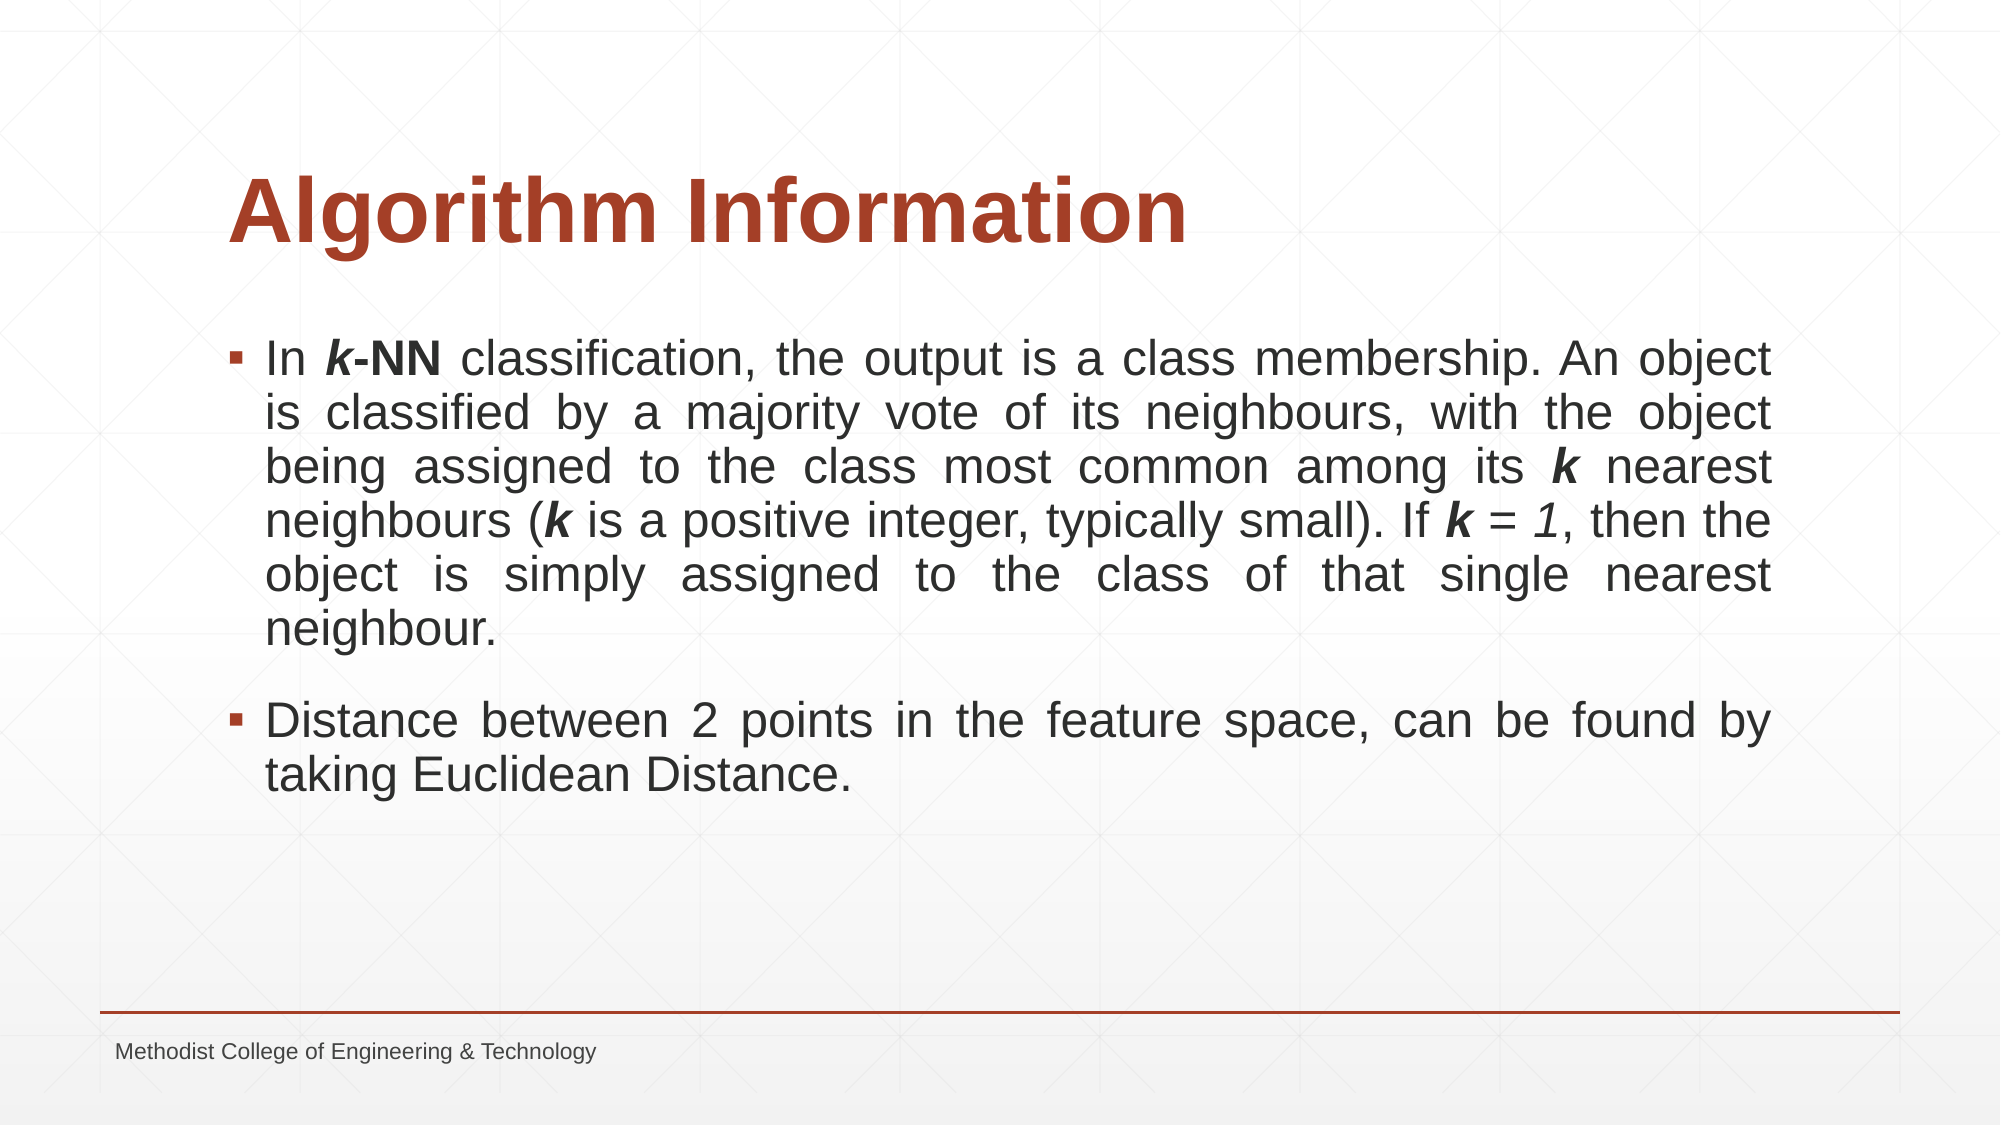

# Algorithm Information
In k-NN classification, the output is a class membership. An object is classified by a majority vote of its neighbours, with the object being assigned to the class most common among its k nearest neighbours (k is a positive integer, typically small). If k = 1, then the object is simply assigned to the class of that single nearest neighbour.
Distance between 2 points in the feature space, can be found by taking Euclidean Distance.
Methodist College of Engineering & Technology